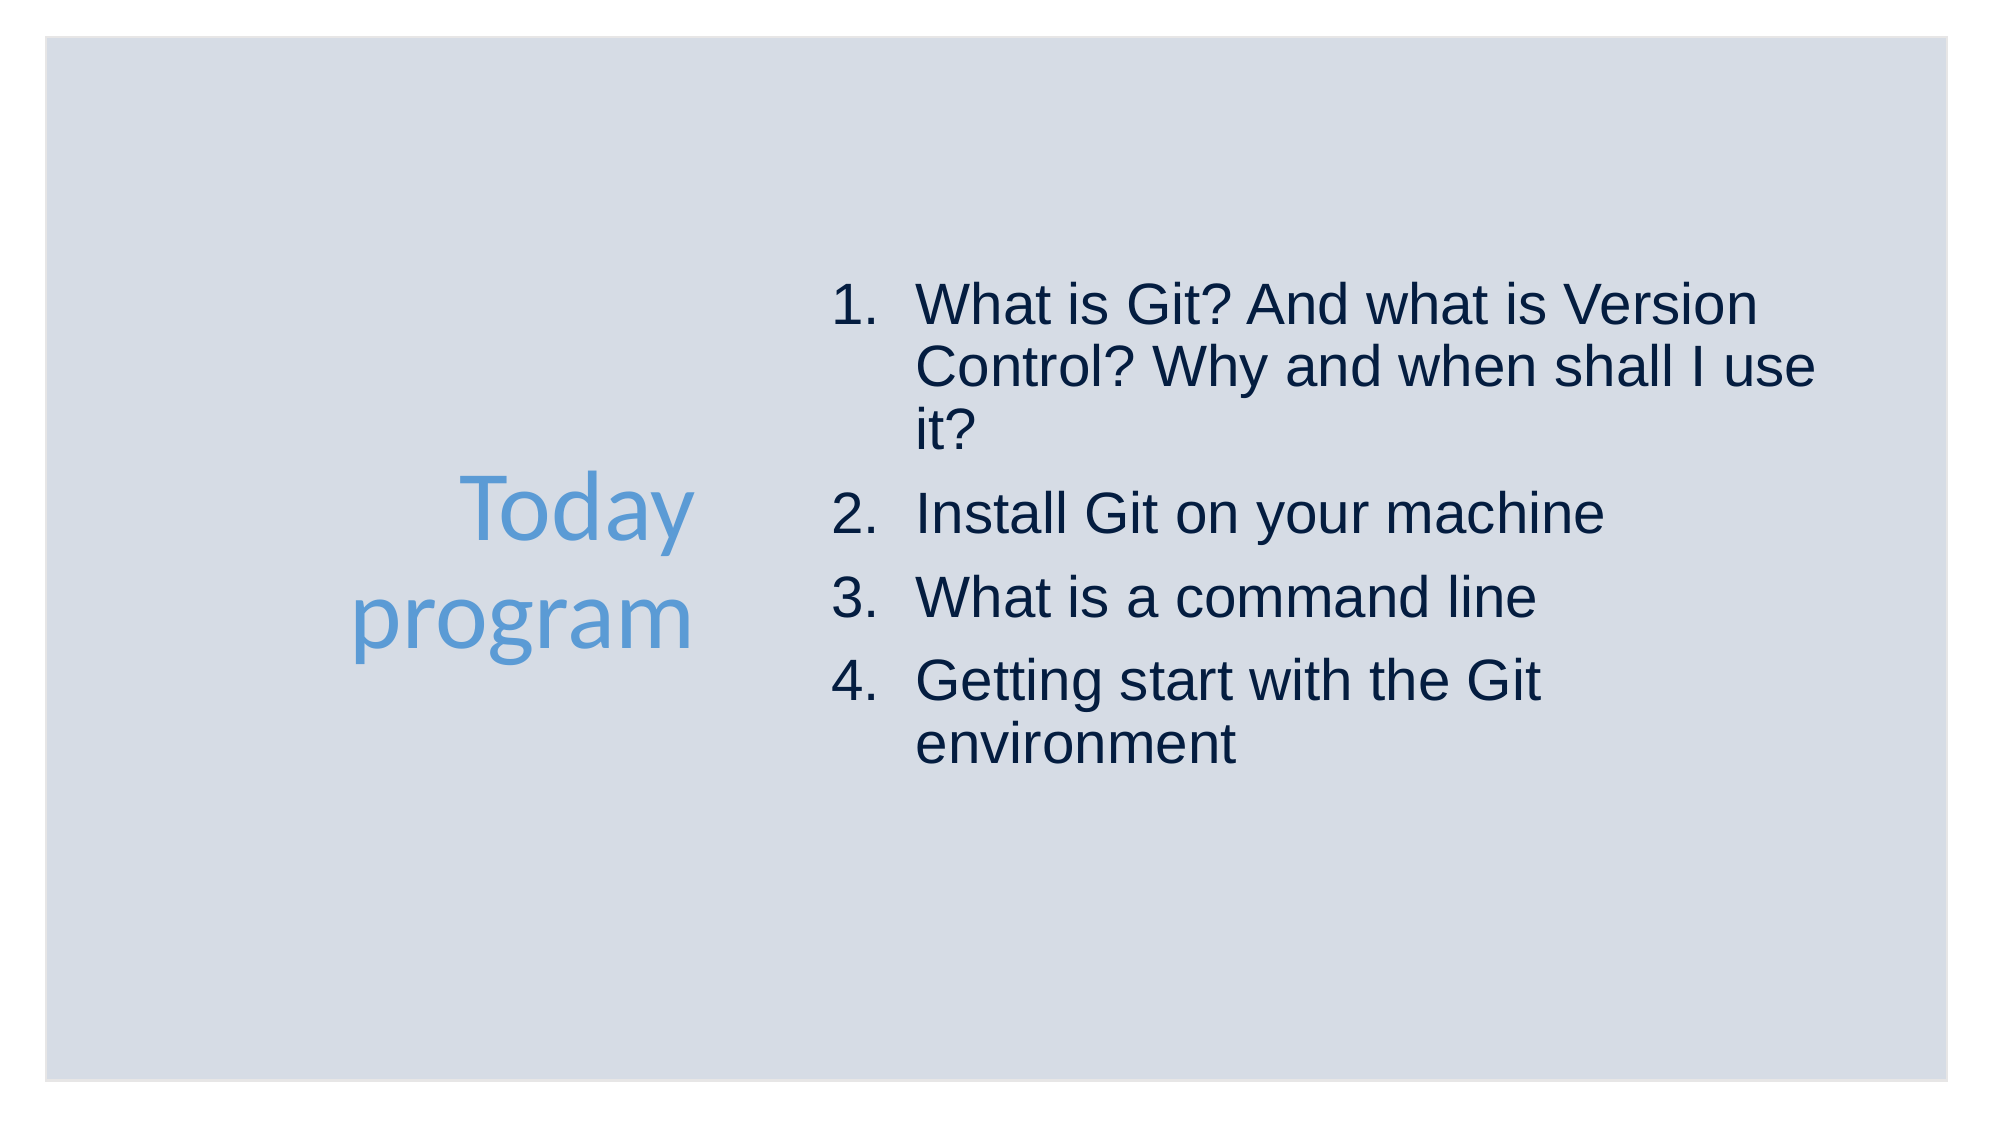

# Today program
What is Git? And what is Version Control? Why and when shall I use it?
Install Git on your machine
What is a command line
Getting start with the Git environment